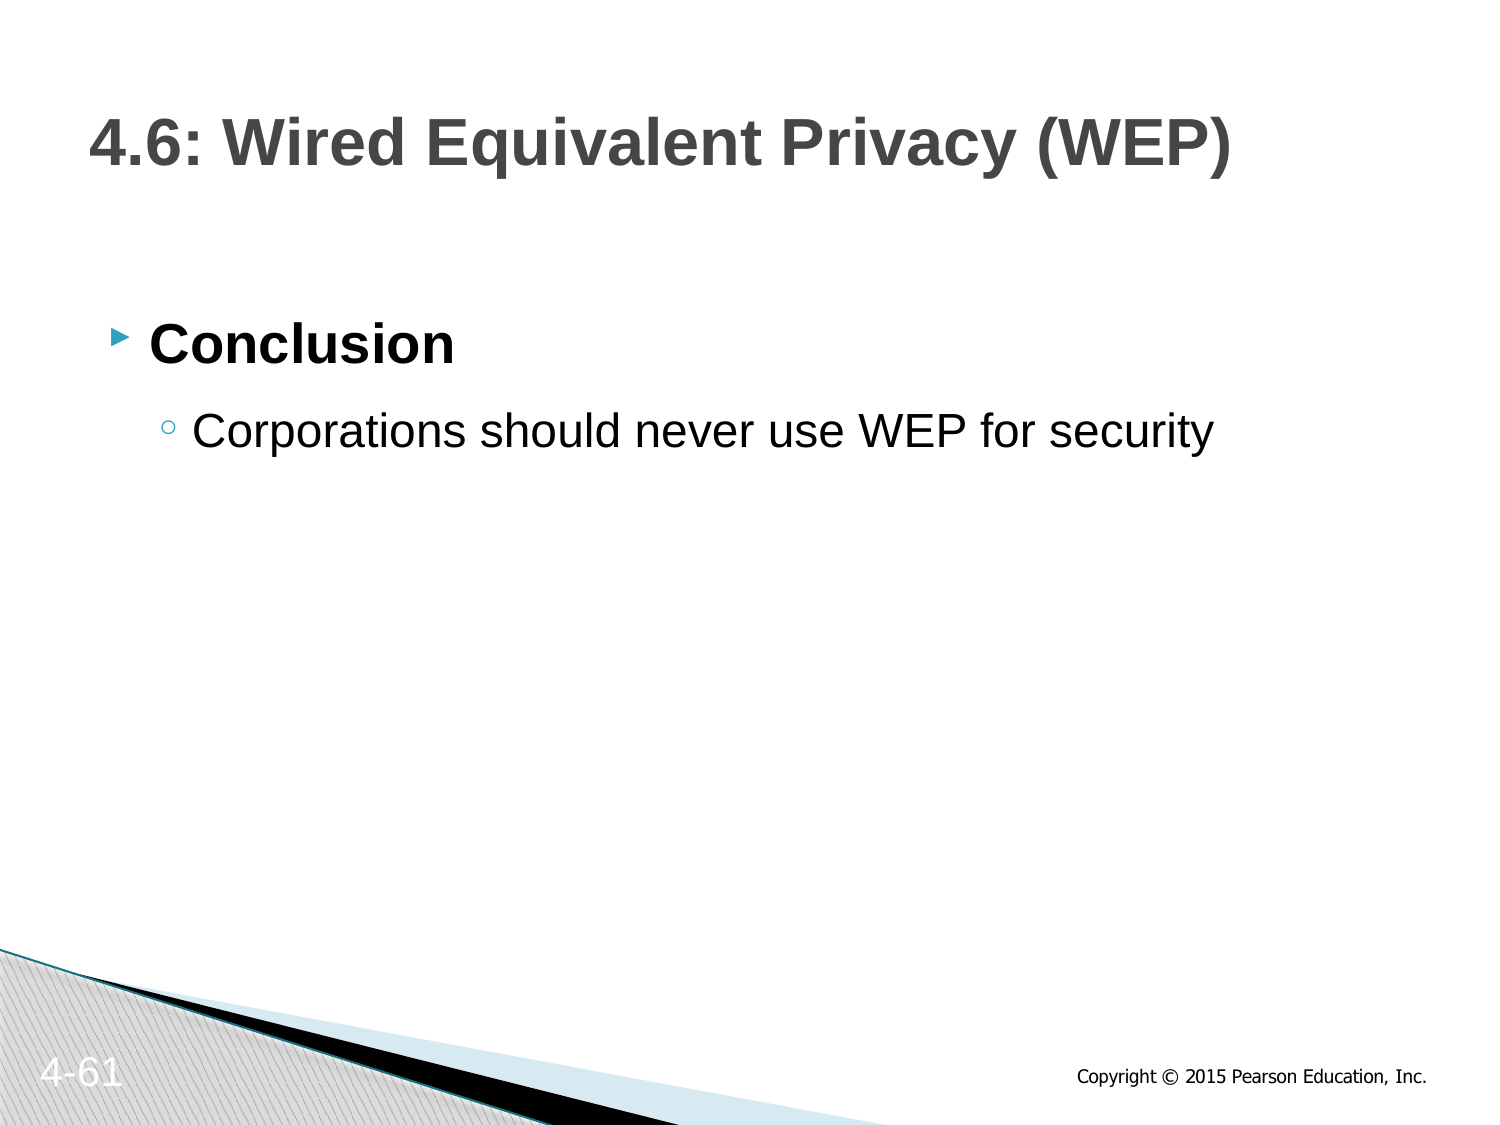

# 4.6: Wired Equivalent Privacy (WEP)
Conclusion
Corporations should never use WEP for security

4-61